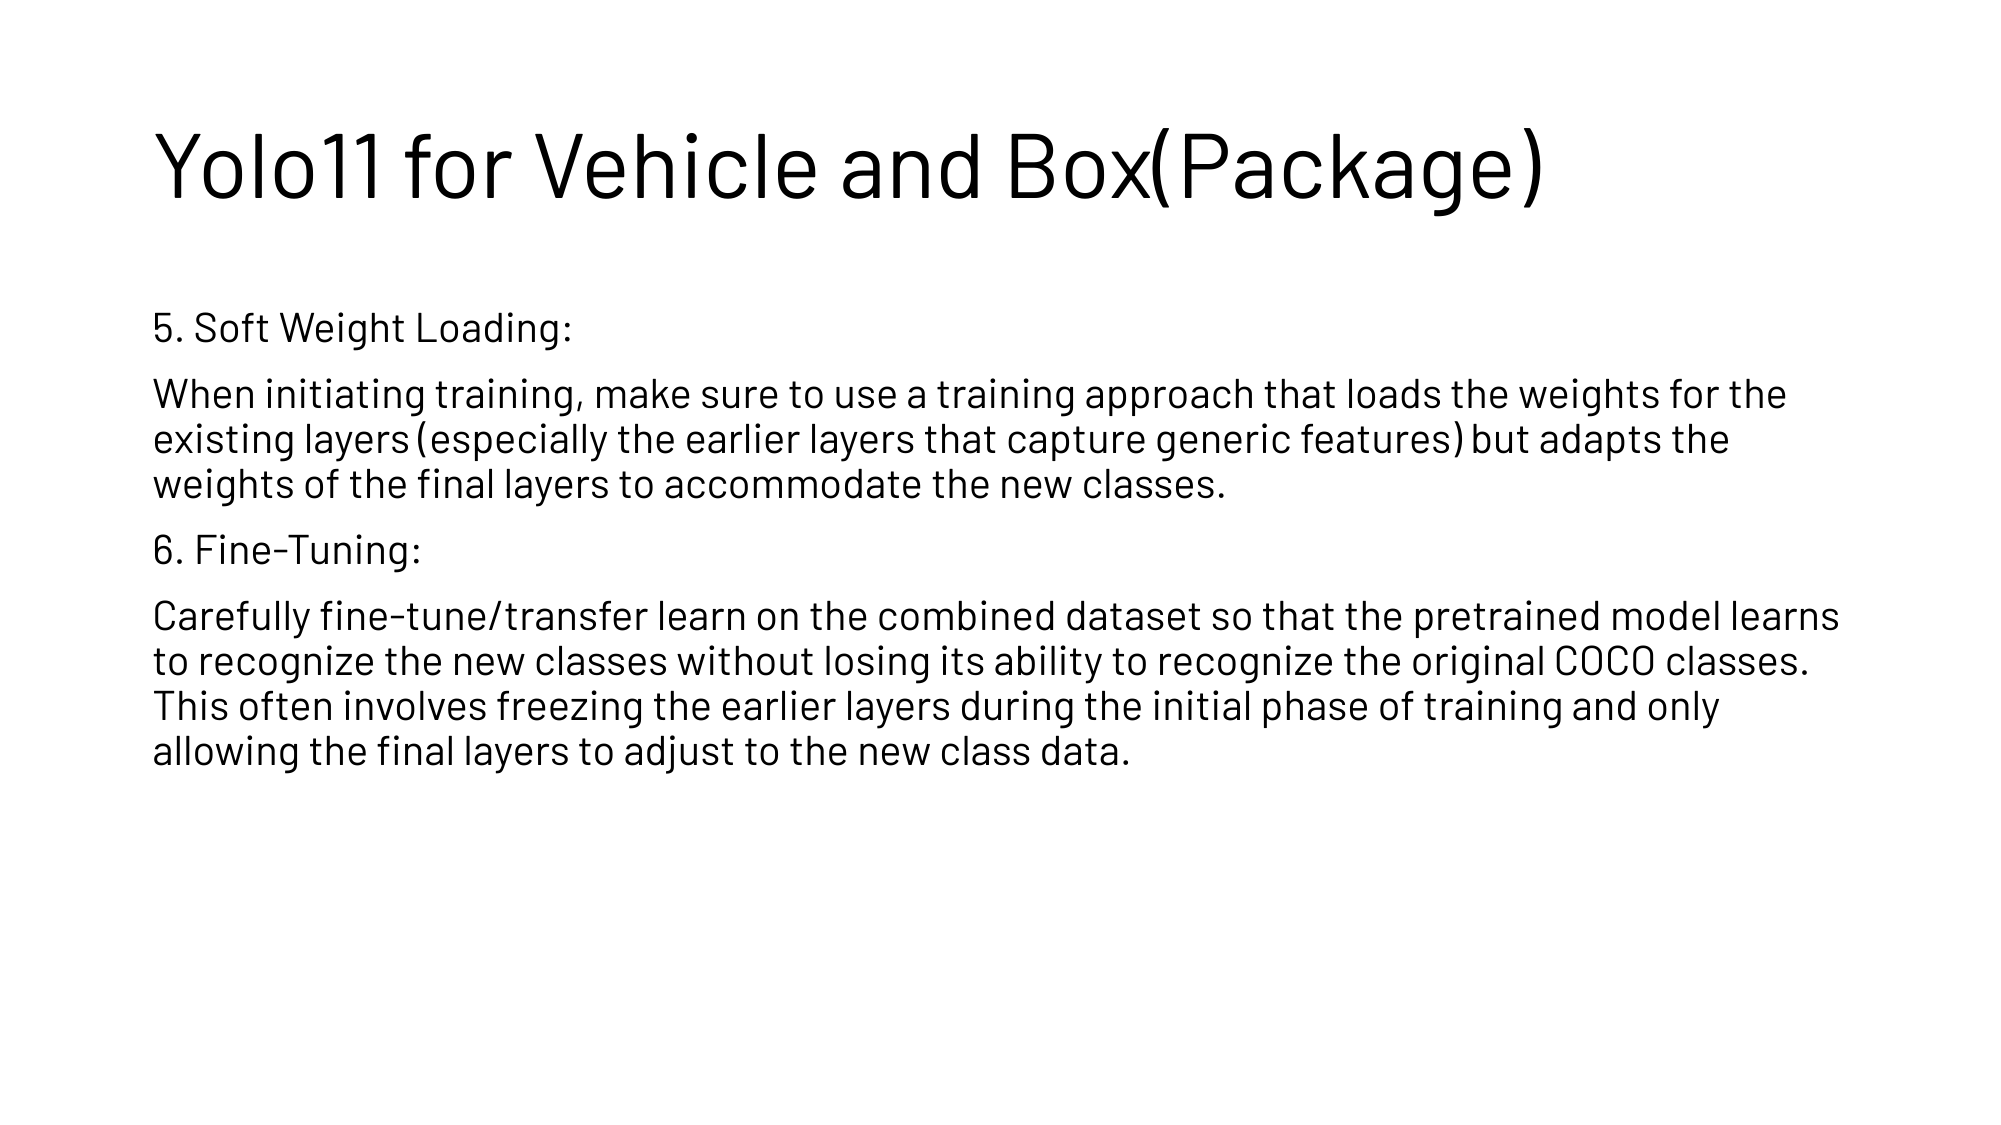

# Yolo11 for Vehicle and Box(Package)
5. Soft Weight Loading:
When initiating training, make sure to use a training approach that loads the weights for the existing layers (especially the earlier layers that capture generic features) but adapts the weights of the final layers to accommodate the new classes.
6. Fine-Tuning:
Carefully fine-tune/transfer learn on the combined dataset so that the pretrained model learns to recognize the new classes without losing its ability to recognize the original COCO classes. This often involves freezing the earlier layers during the initial phase of training and only allowing the final layers to adjust to the new class data.